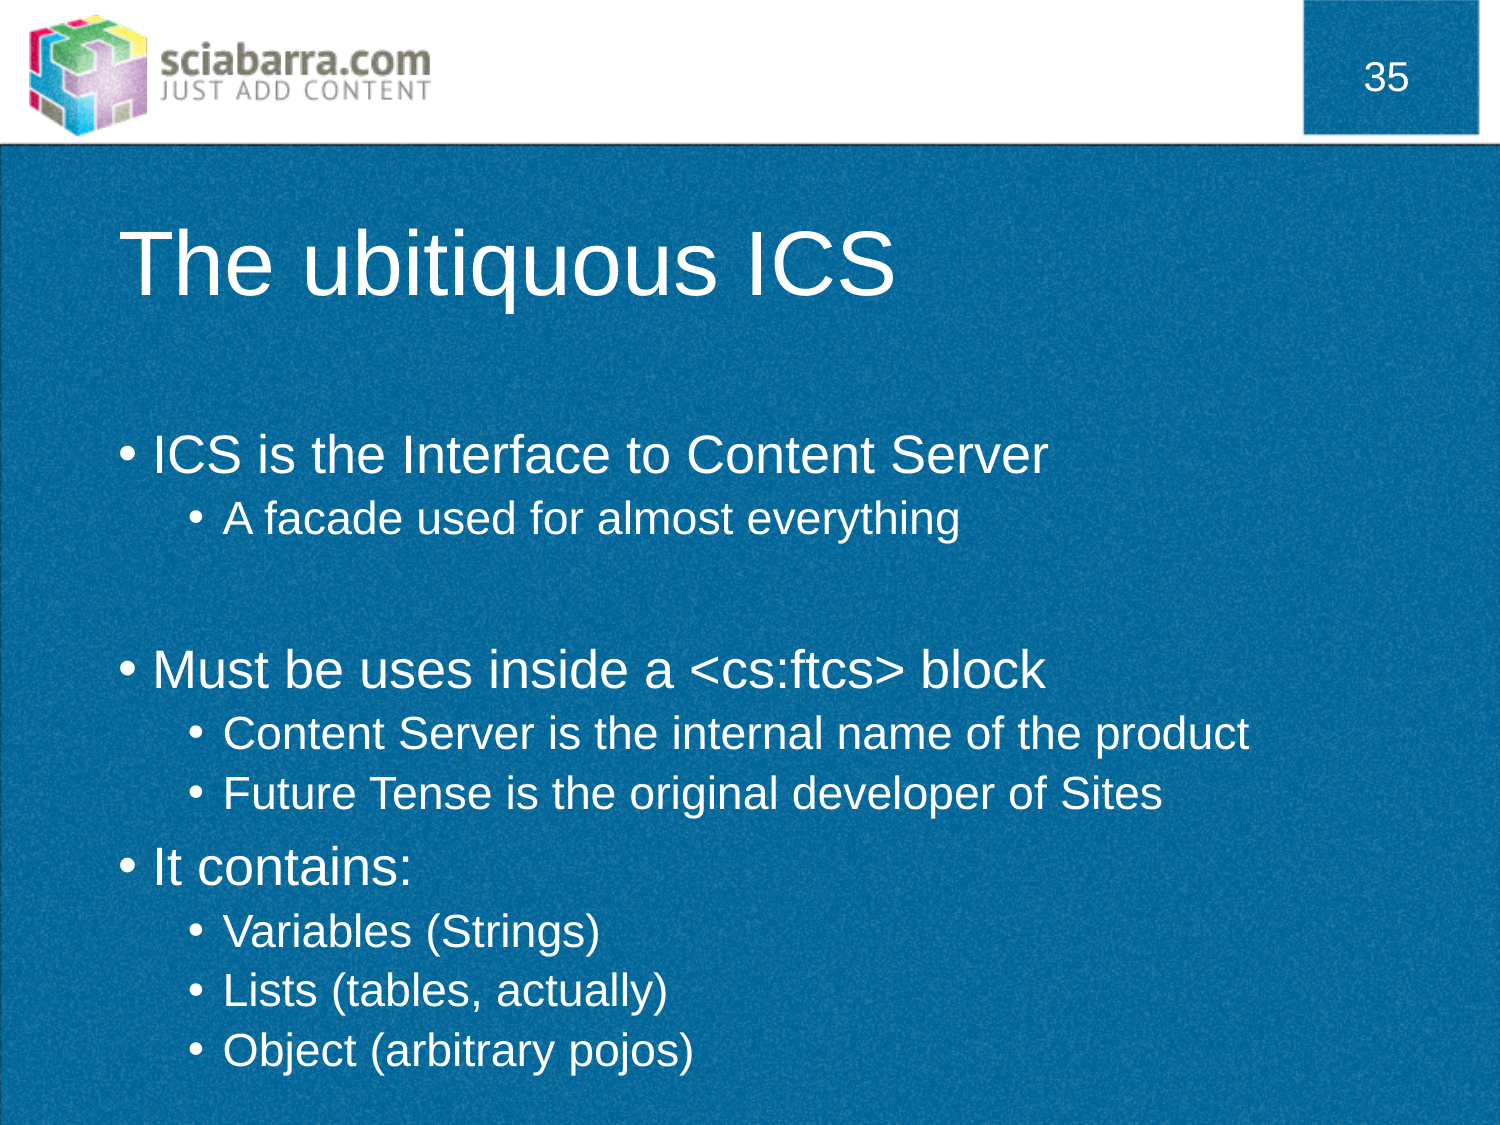

35
# The ubitiquous ICS
ICS is the Interface to Content Server
A facade used for almost everything

Must be uses inside a <cs:ftcs> block
Content Server is the internal name of the product
Future Tense is the original developer of Sites
It contains:
Variables (Strings)
Lists (tables, actually)
Object (arbitrary pojos)